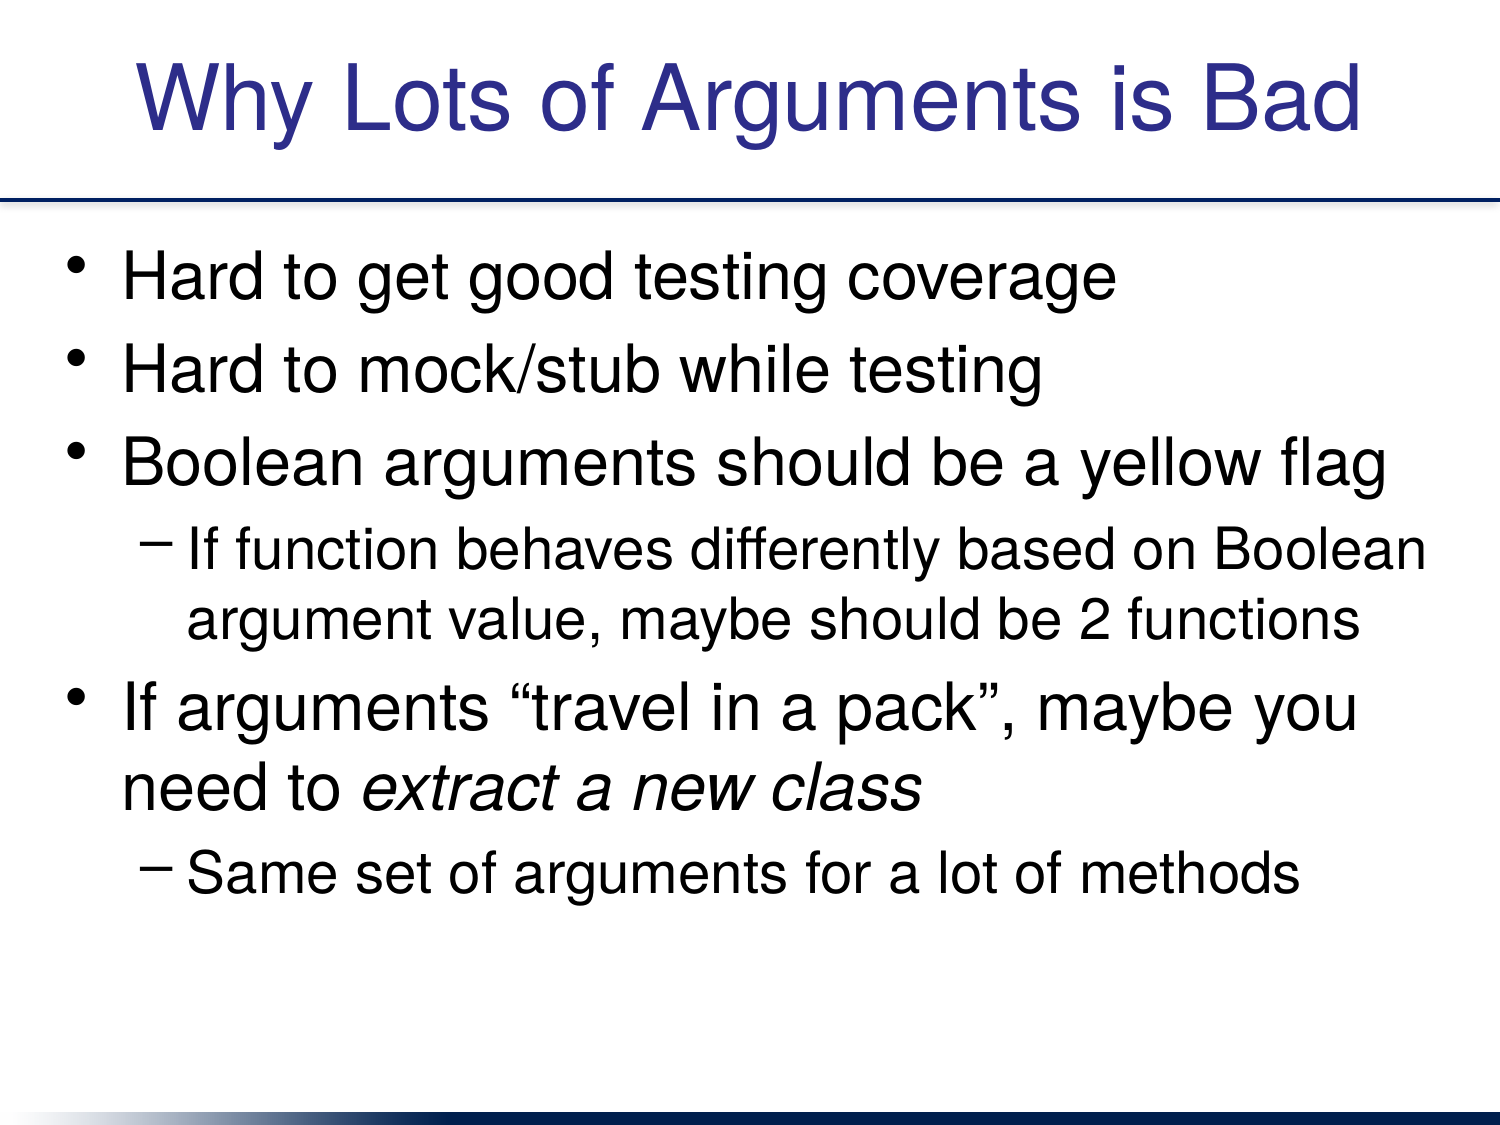

# Why Lots of Arguments is Bad
Hard to get good testing coverage
Hard to mock/stub while testing
Boolean arguments should be a yellow flag
If function behaves differently based on Boolean argument value, maybe should be 2 functions
If arguments “travel in a pack”, maybe you need to extract a new class
Same set of arguments for a lot of methods